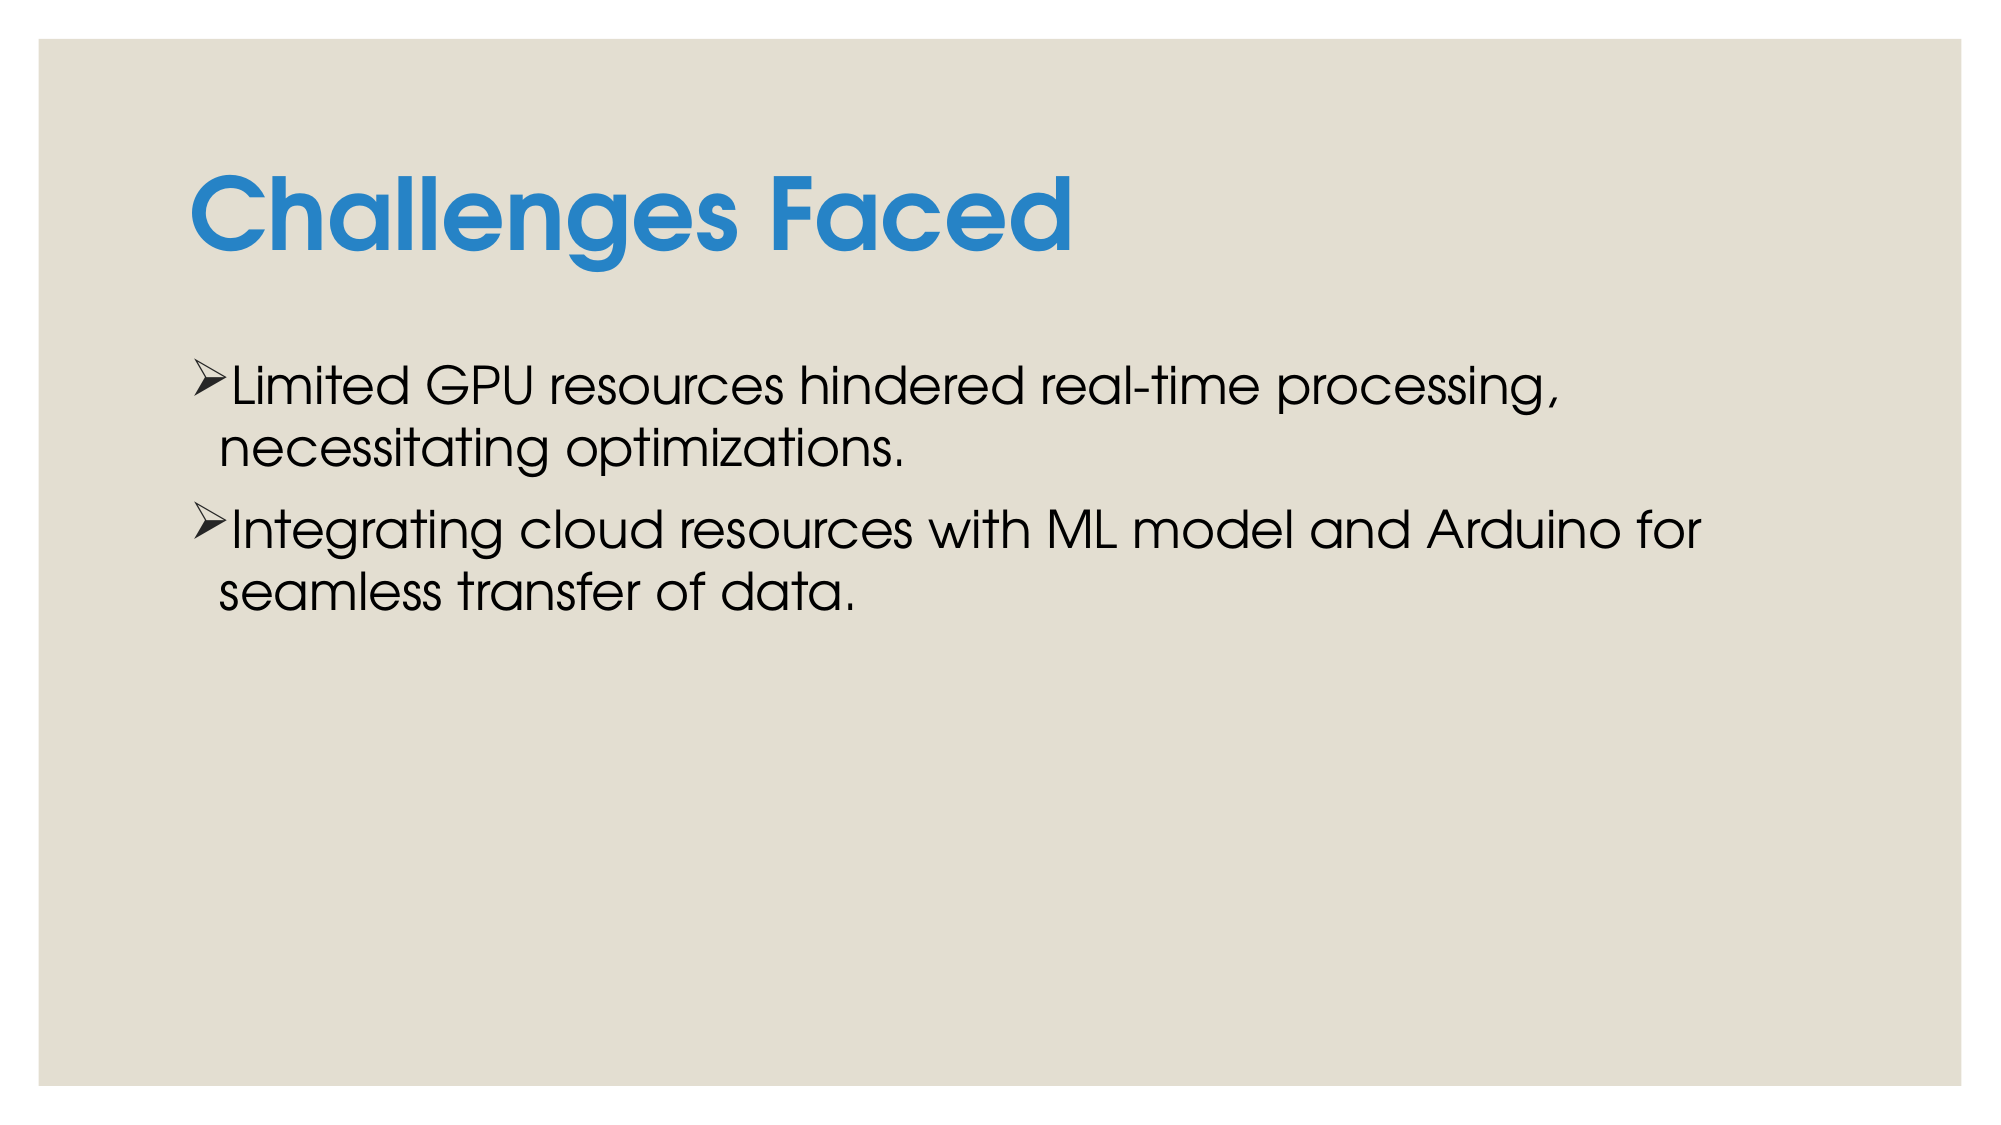

# Challenges Faced
Limited GPU resources hindered real-time processing, necessitating optimizations.
Integrating cloud resources with ML model and Arduino for seamless transfer of data.